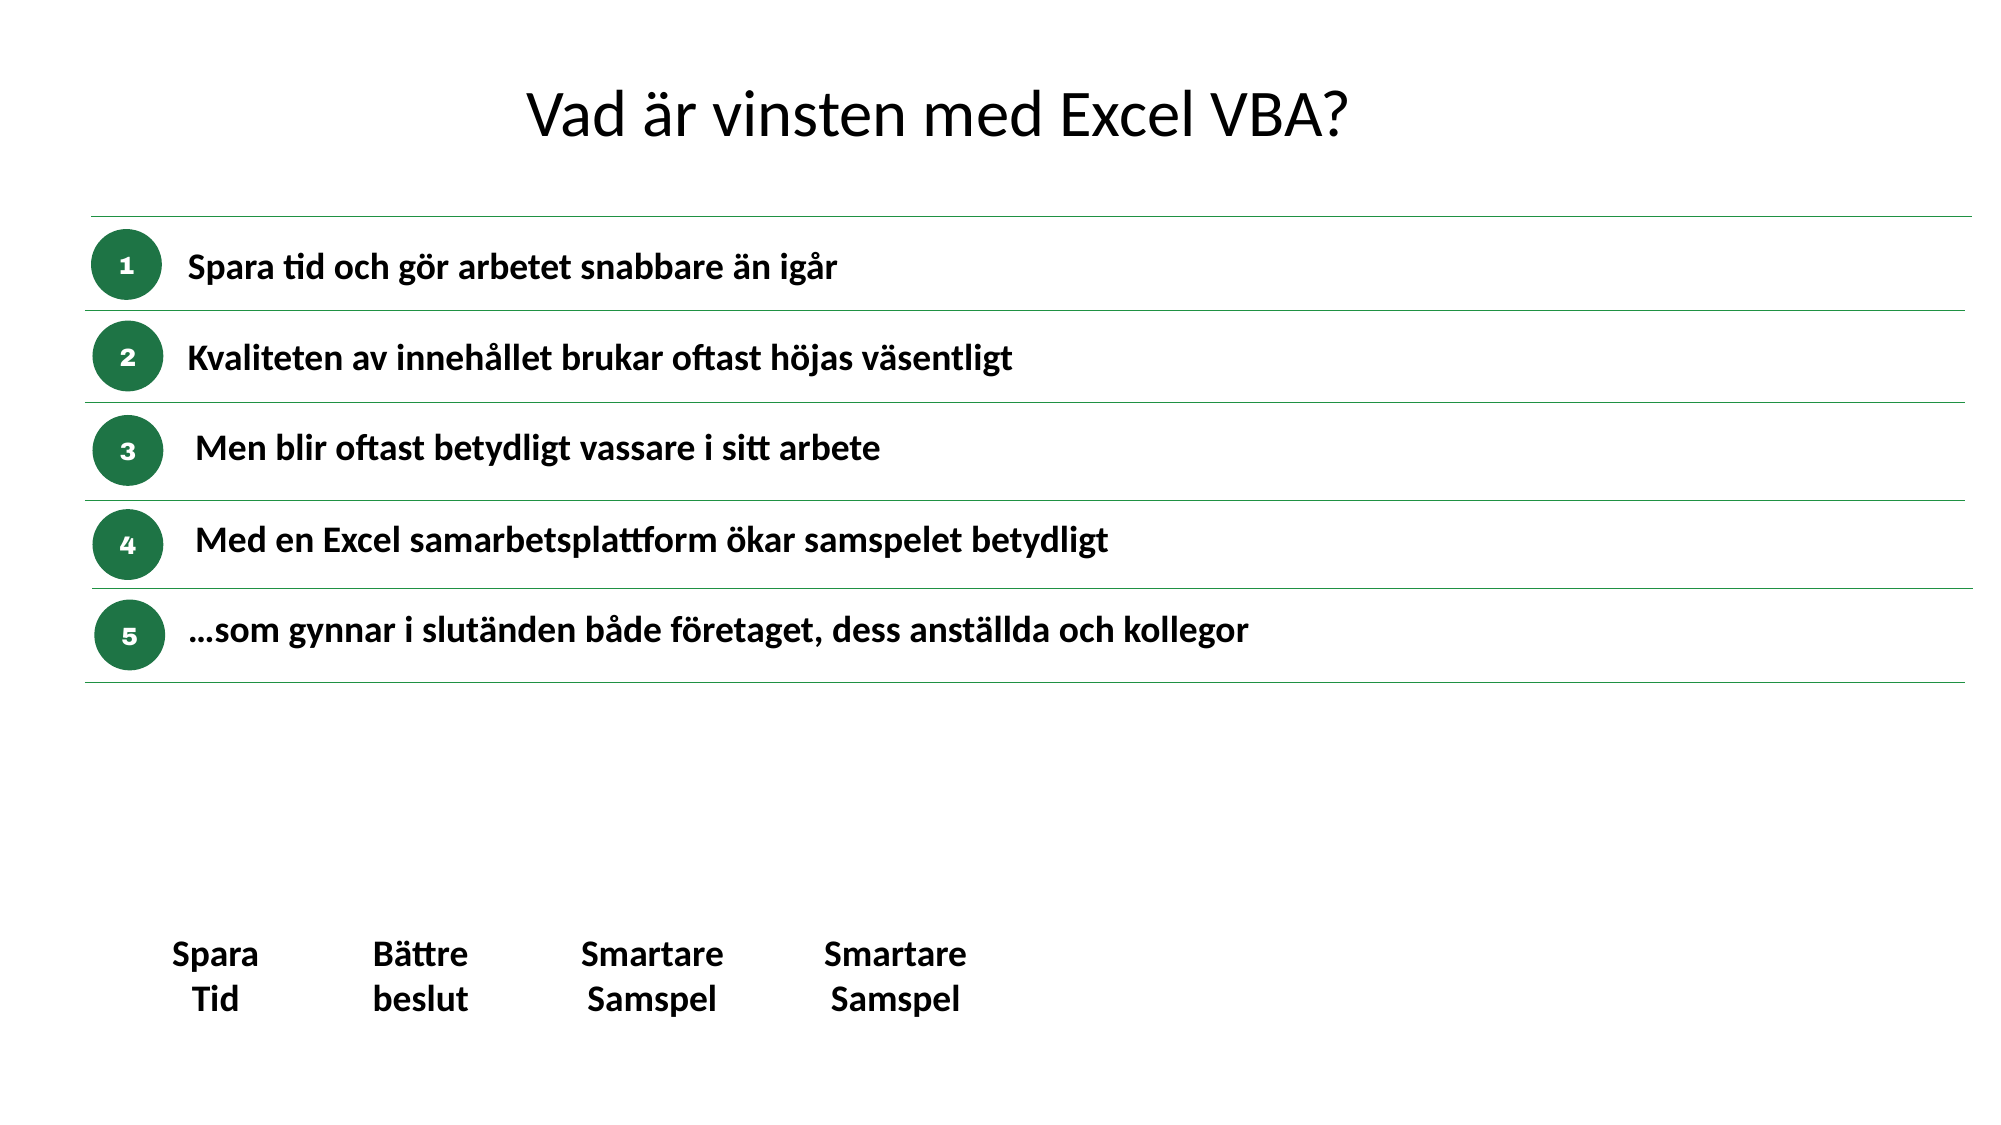

Vad är vinsten med Excel VBA?
1
Spara tid och gör arbetet snabbare än igår
2
Kvaliteten av innehållet brukar oftast höjas väsentligt
3
Men blir oftast betydligt vassare i sitt arbete
Med en Excel samarbetsplattform ökar samspelet betydligt
4
…som gynnar i slutänden både företaget, dess anställda och kollegor
5
Spara
Tid
Smartare
Samspel
Bättre beslut
Smartare
Samspel